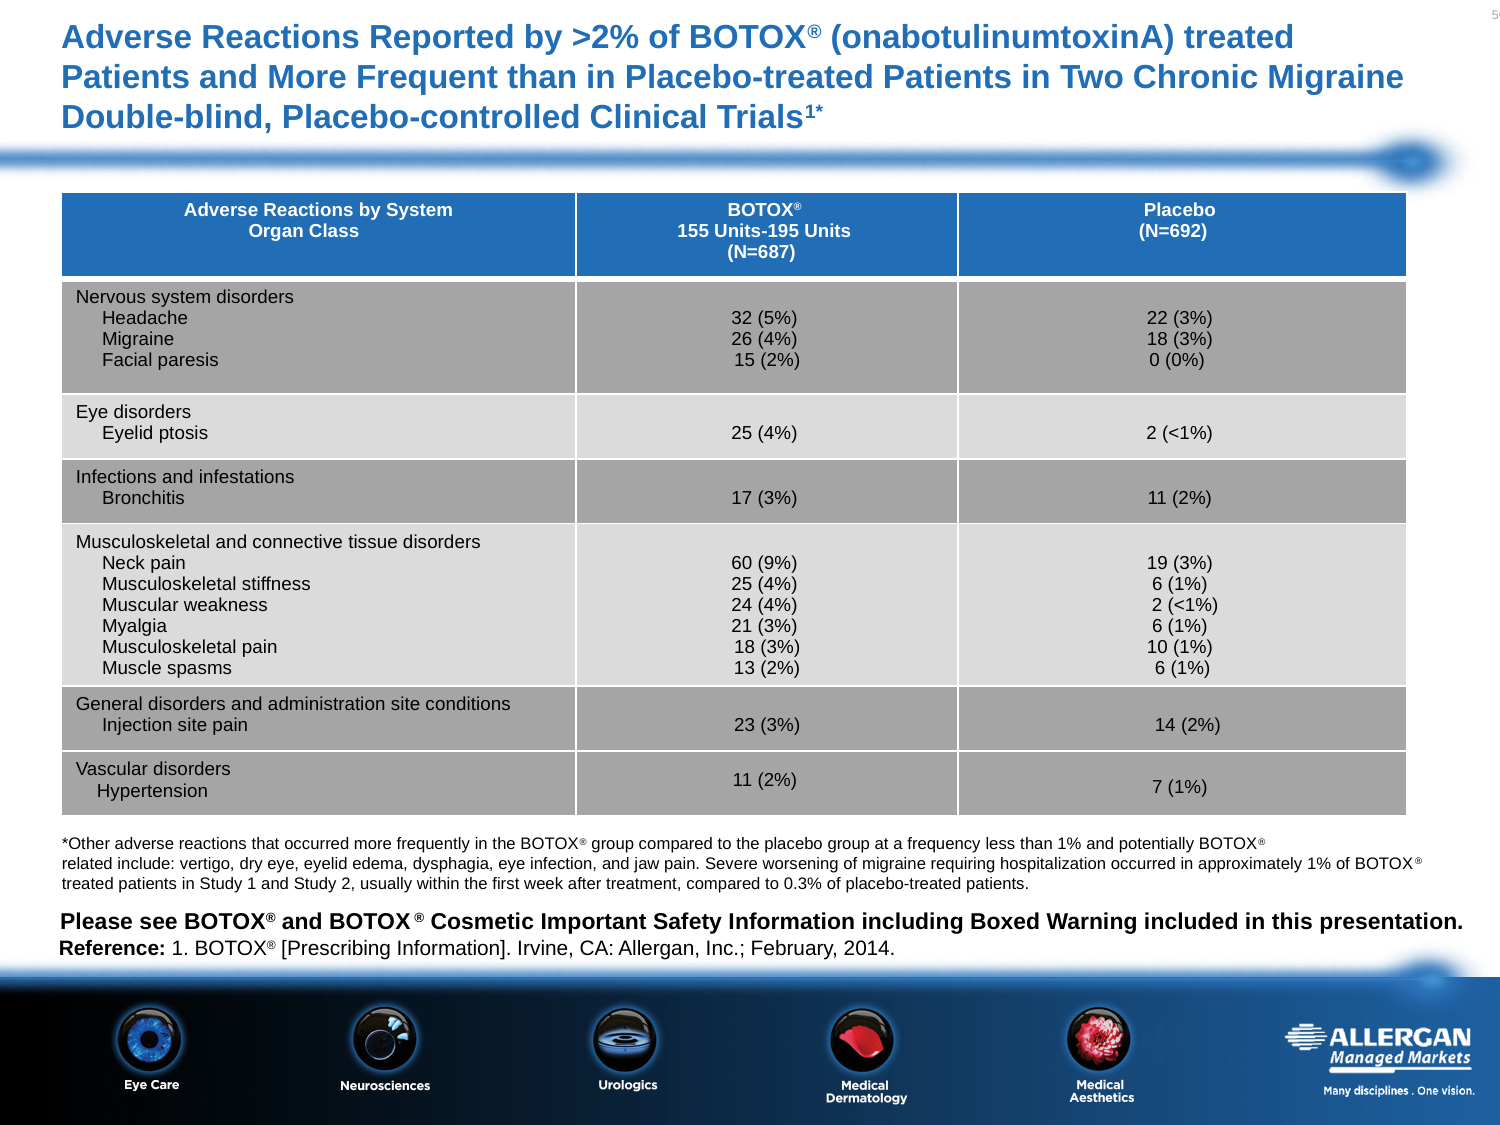

# Adverse Reactions Reported by >2% of BOTOX® (onabotulinumtoxinA) treated Patients and More Frequent than in Placebo-treated Patients in Two Chronic Migraine Double-blind, Placebo-controlled Clinical Trials1*

| Adverse Reactions by System Organ Class | BOTOX® 155 Units-195 Units (N=687) | Placebo (N=692) |
| --- | --- | --- |
| Nervous system disorders Headache Migraine Facial paresis | 32 (5%) 26 (4%) 15 (2%) | 22 (3%) 18 (3%) 0 (0%) |
| Eye disorders Eyelid ptosis | 25 (4%) | 2 (˂1%) |
| Infections and infestations Bronchitis | 17 (3%) | 11 (2%) |
| Musculoskeletal and connective tissue disorders Neck pain Musculoskeletal stiffness Muscular weakness Myalgia Musculoskeletal pain Muscle spasms | 60 (9%) 25 (4%) 24 (4%) 21 (3%) 18 (3%) 13 (2%) | 19 (3%) 6 (1%) 2 (<1%) 6 (1%) 10 (1%) 6 (1%) |
| General disorders and administration site conditions Injection site pain | 23 (3%) | 14 (2%) |
| Vascular disorders Hypertension | 11 (2%) | 7 (1%) |
*Other adverse reactions that occurred more frequently in the BOTOX® group compared to the placebo group at a frequency less than 1% and potentially BOTOX®
related include: vertigo, dry eye, eyelid edema, dysphagia, eye infection, and jaw pain. Severe worsening of migraine requiring hospitalization occurred in approximately 1% of BOTOX®
treated patients in Study 1 and Study 2, usually within the first week after treatment, compared to 0.3% of placebo-treated patients.
Please see BOTOX® and BOTOX ® Cosmetic Important Safety Information including Boxed Warning included in this presentation.
Reference: 1. BOTOX® [Prescribing Information]. Irvine, CA: Allergan, Inc.; February, 2014.